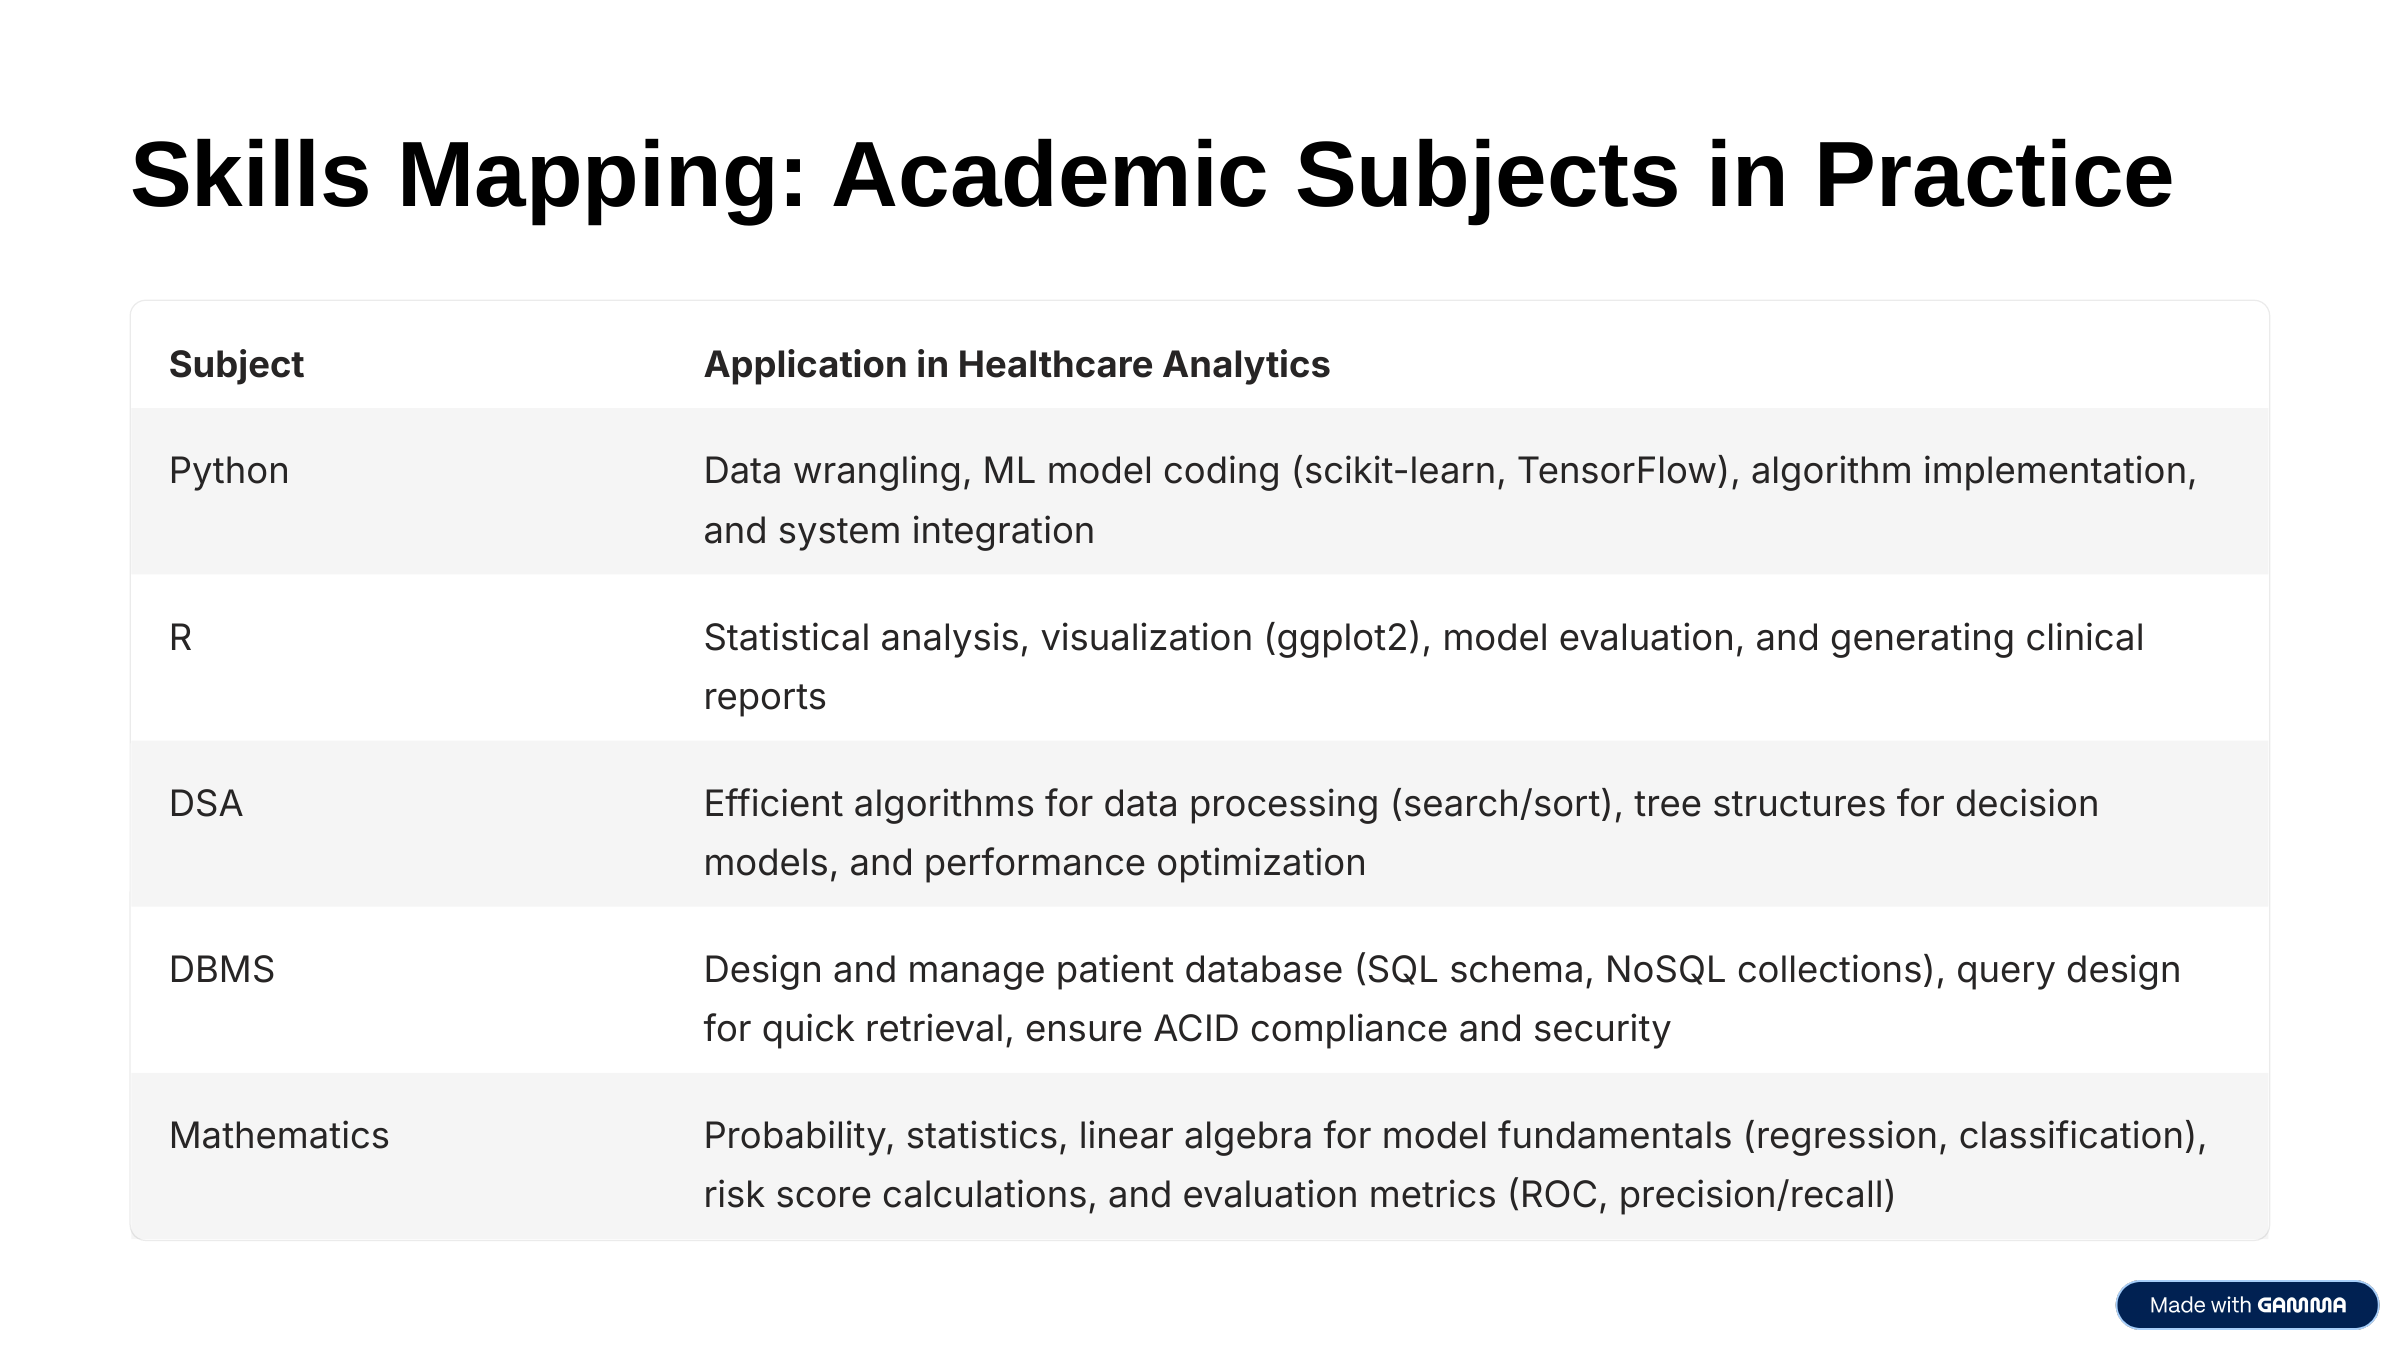

Skills Mapping: Academic Subjects in Practice

Subject
Application in Healthcare Analytics

Python
Data wrangling, ML model coding (scikit-learn, TensorFlow), algorithm implementation, and system integration

R
Statistical analysis, visualization (ggplot2), model evaluation, and generating clinical reports

DSA
Efficient algorithms for data processing (search/sort), tree structures for decision models, and performance optimization

DBMS
Design and manage patient database (SQL schema, NoSQL collections), query design for quick retrieval, ensure ACID compliance and security

Mathematics
Probability, statistics, linear algebra for model fundamentals (regression, classification), risk score calculations, and evaluation metrics (ROC, precision/recall)